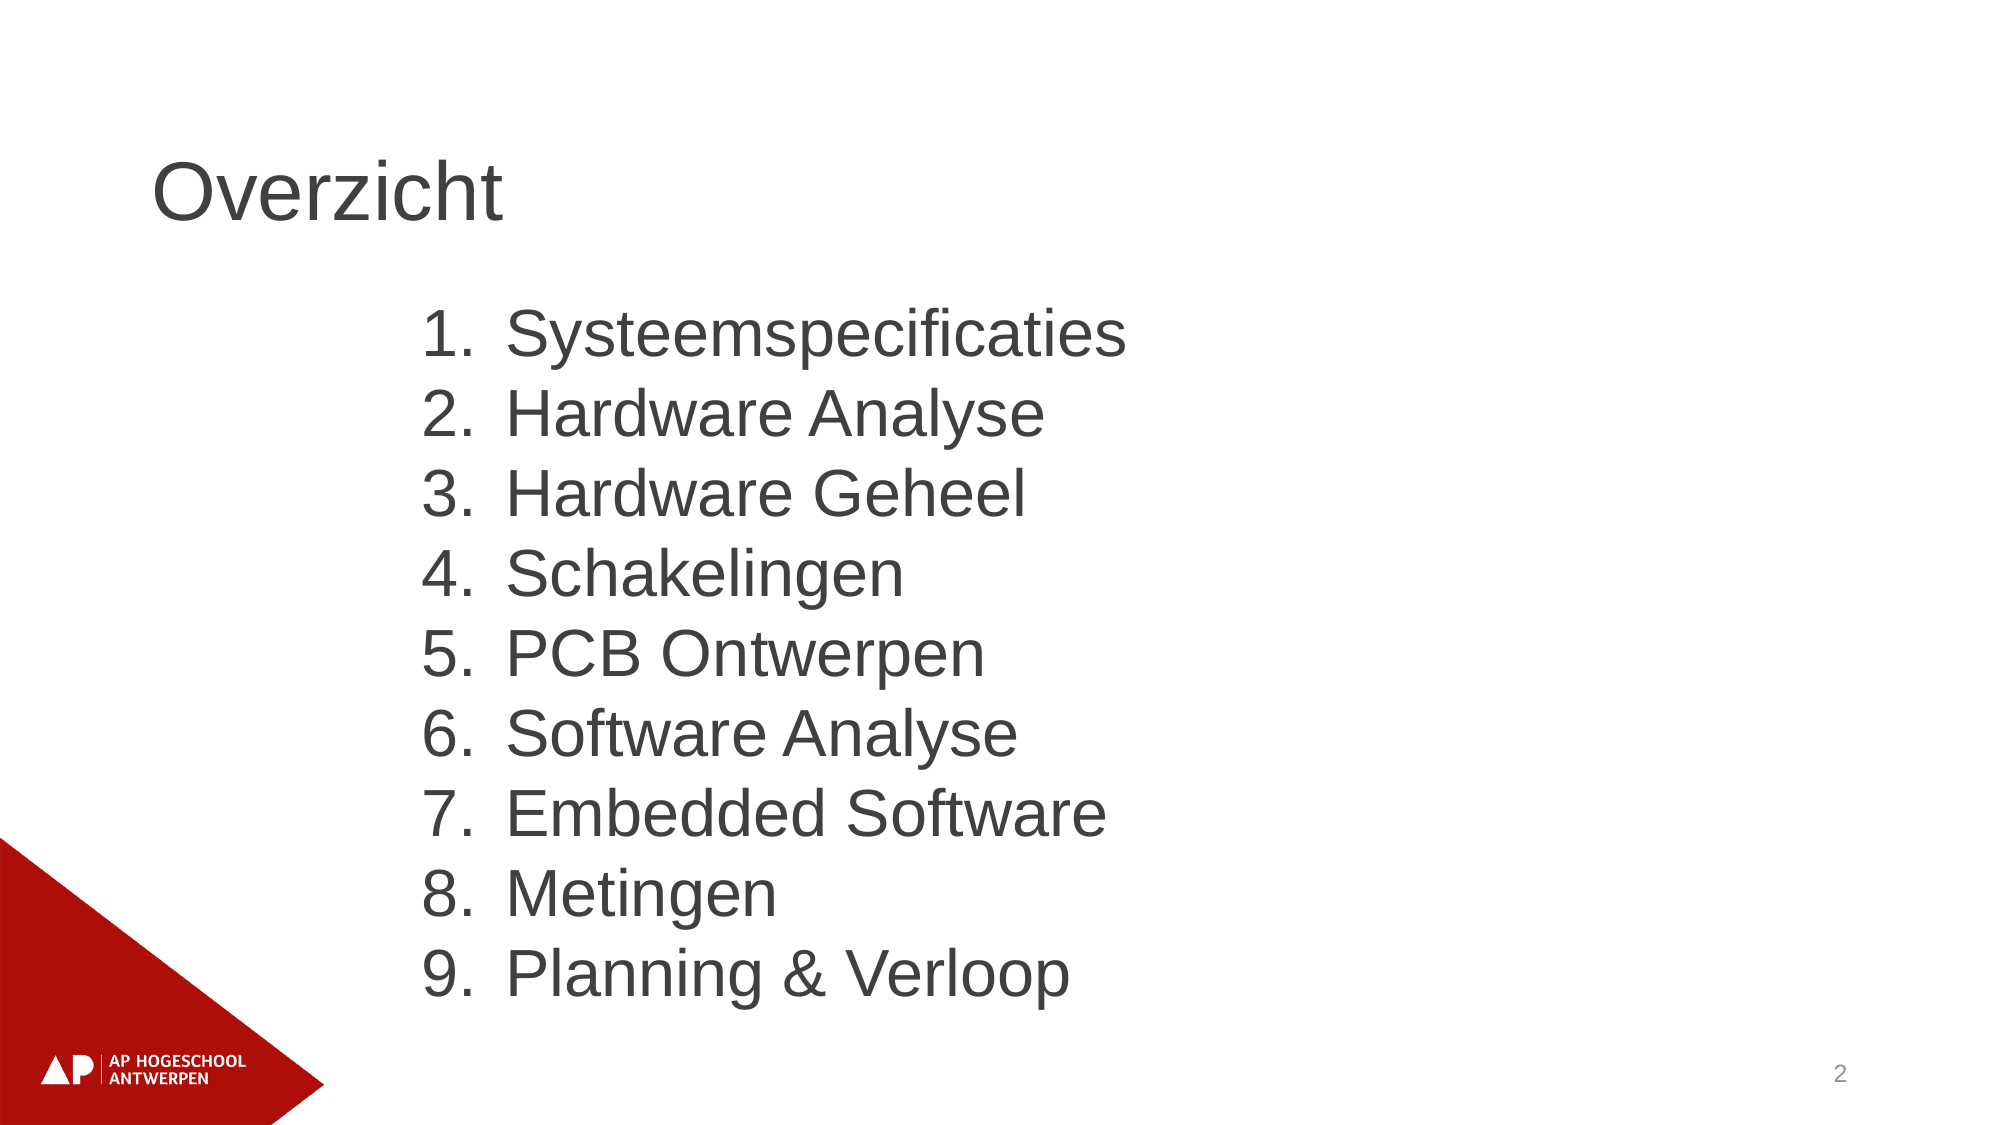

Overzicht

Systeemspecificaties
Hardware Analyse
Hardware Geheel
Schakelingen
PCB Ontwerpen
Software Analyse
Embedded Software
Metingen
Planning & Verloop

2